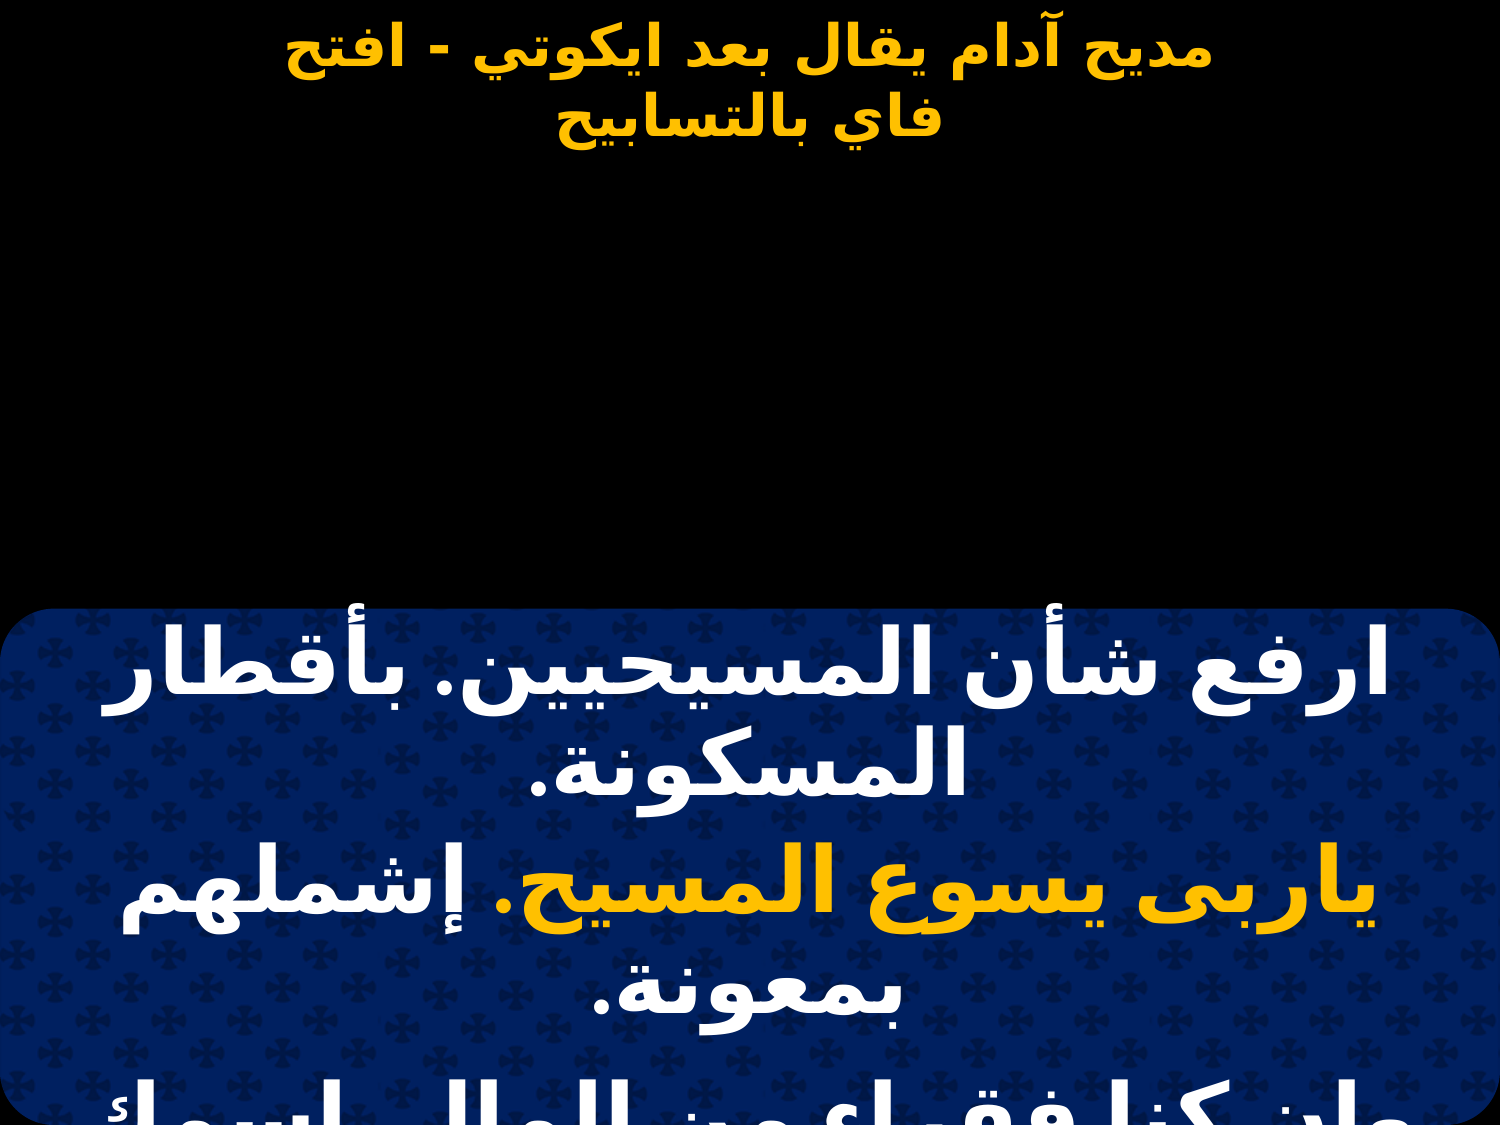

#
| ارفع شأن المسيحيين. بأقطار المسكونة. |
| --- |
| ياربى يسوع المسيح. إشملهم بمعونة. |
|  |
| وان كنا فقراء من المال. اسمك هو يكفينا. |
| ياربى يسوع المسيح. وصلاحك ٌيغنينا. |